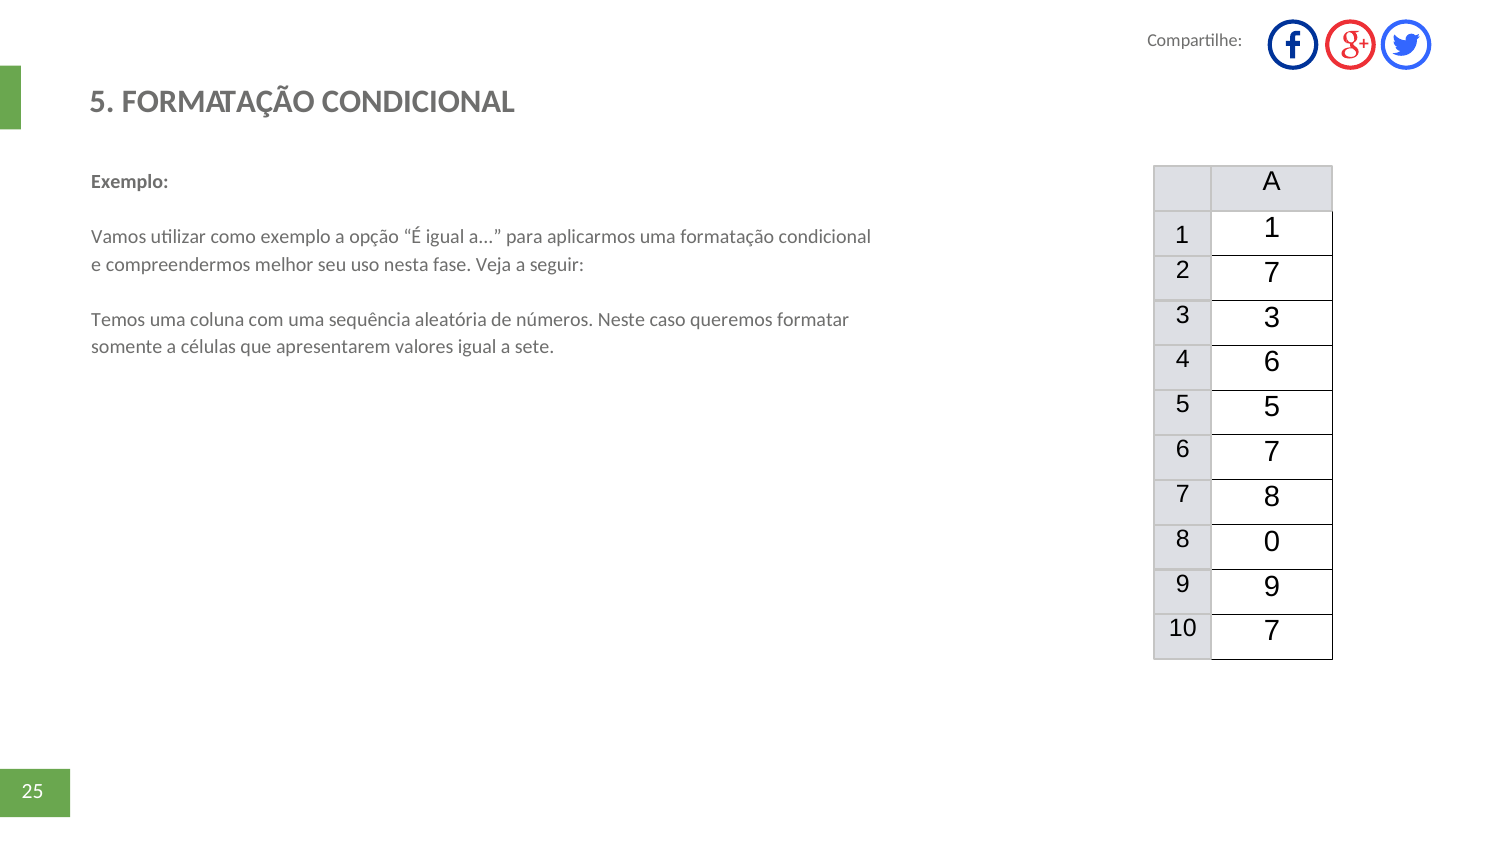

Compartilhe:

5. FORMATAÇÃO CONDICIONAL

A
Exemplo:

1

1
Vamos utilizar como exemplo a opção “É igual a...” para aplicarmos uma formatação condicional
e compreendermos melhor seu uso nesta fase. Veja a seguir:
2
7

3

3
Temos uma coluna com uma sequência aleatória de números. Neste caso queremos formatar
somente a células que apresentarem valores igual a sete.

4

6
5
5

6

7

7

8
8
0

9

9

10

7

25